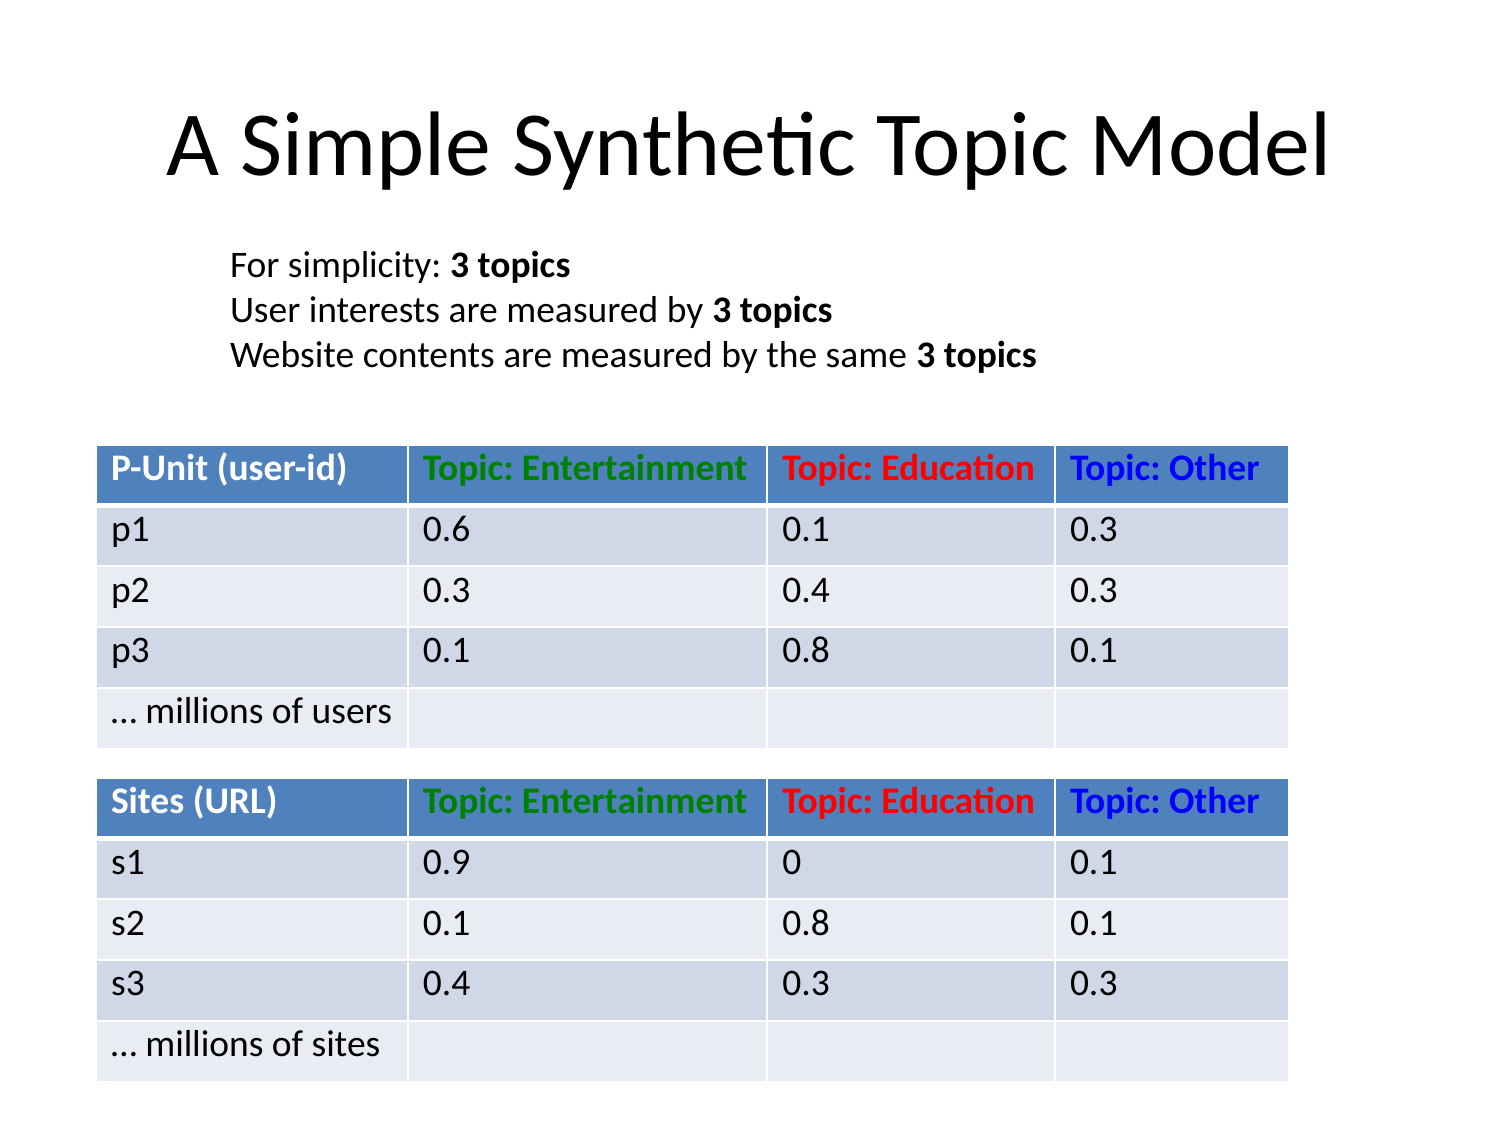

# A Simple Synthetic Topic Model
For simplicity: 3 topics
User interests are measured by 3 topics
Website contents are measured by the same 3 topics
| P-Unit (user-id) | Topic: Entertainment | Topic: Education | Topic: Other |
| --- | --- | --- | --- |
| p1 | 0.6 | 0.1 | 0.3 |
| p2 | 0.3 | 0.4 | 0.3 |
| p3 | 0.1 | 0.8 | 0.1 |
| … millions of users |  |  |  |
| Sites (URL) | Topic: Entertainment | Topic: Education | Topic: Other |
| --- | --- | --- | --- |
| s1 | 0.9 | 0 | 0.1 |
| s2 | 0.1 | 0.8 | 0.1 |
| s3 | 0.4 | 0.3 | 0.3 |
| … millions of sites |  |  |  |